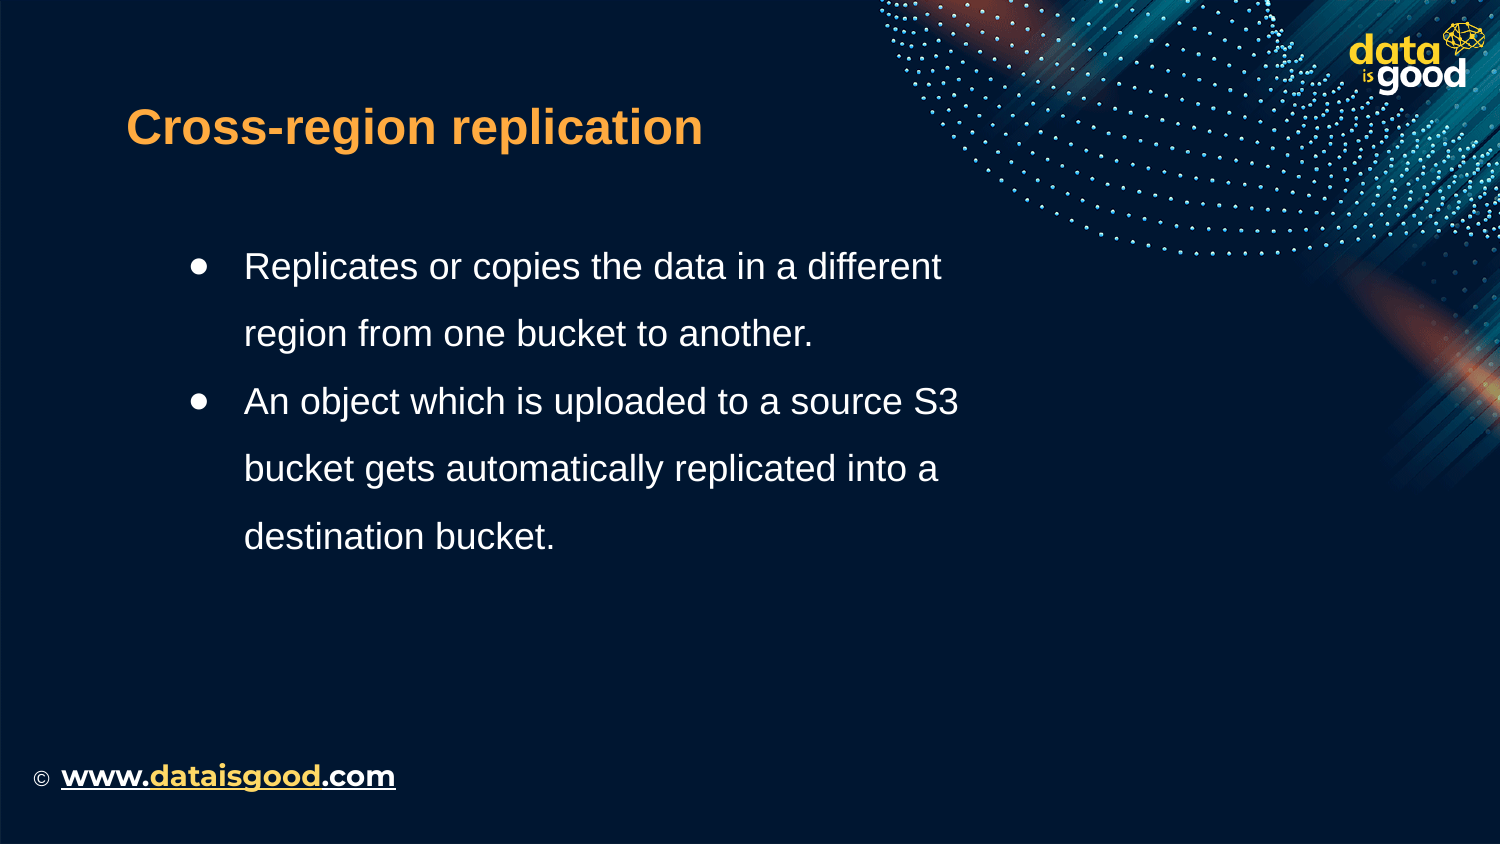

# Cross-region replication
Replicates or copies the data in a different region from one bucket to another.
An object which is uploaded to a source S3 bucket gets automatically replicated into a destination bucket.